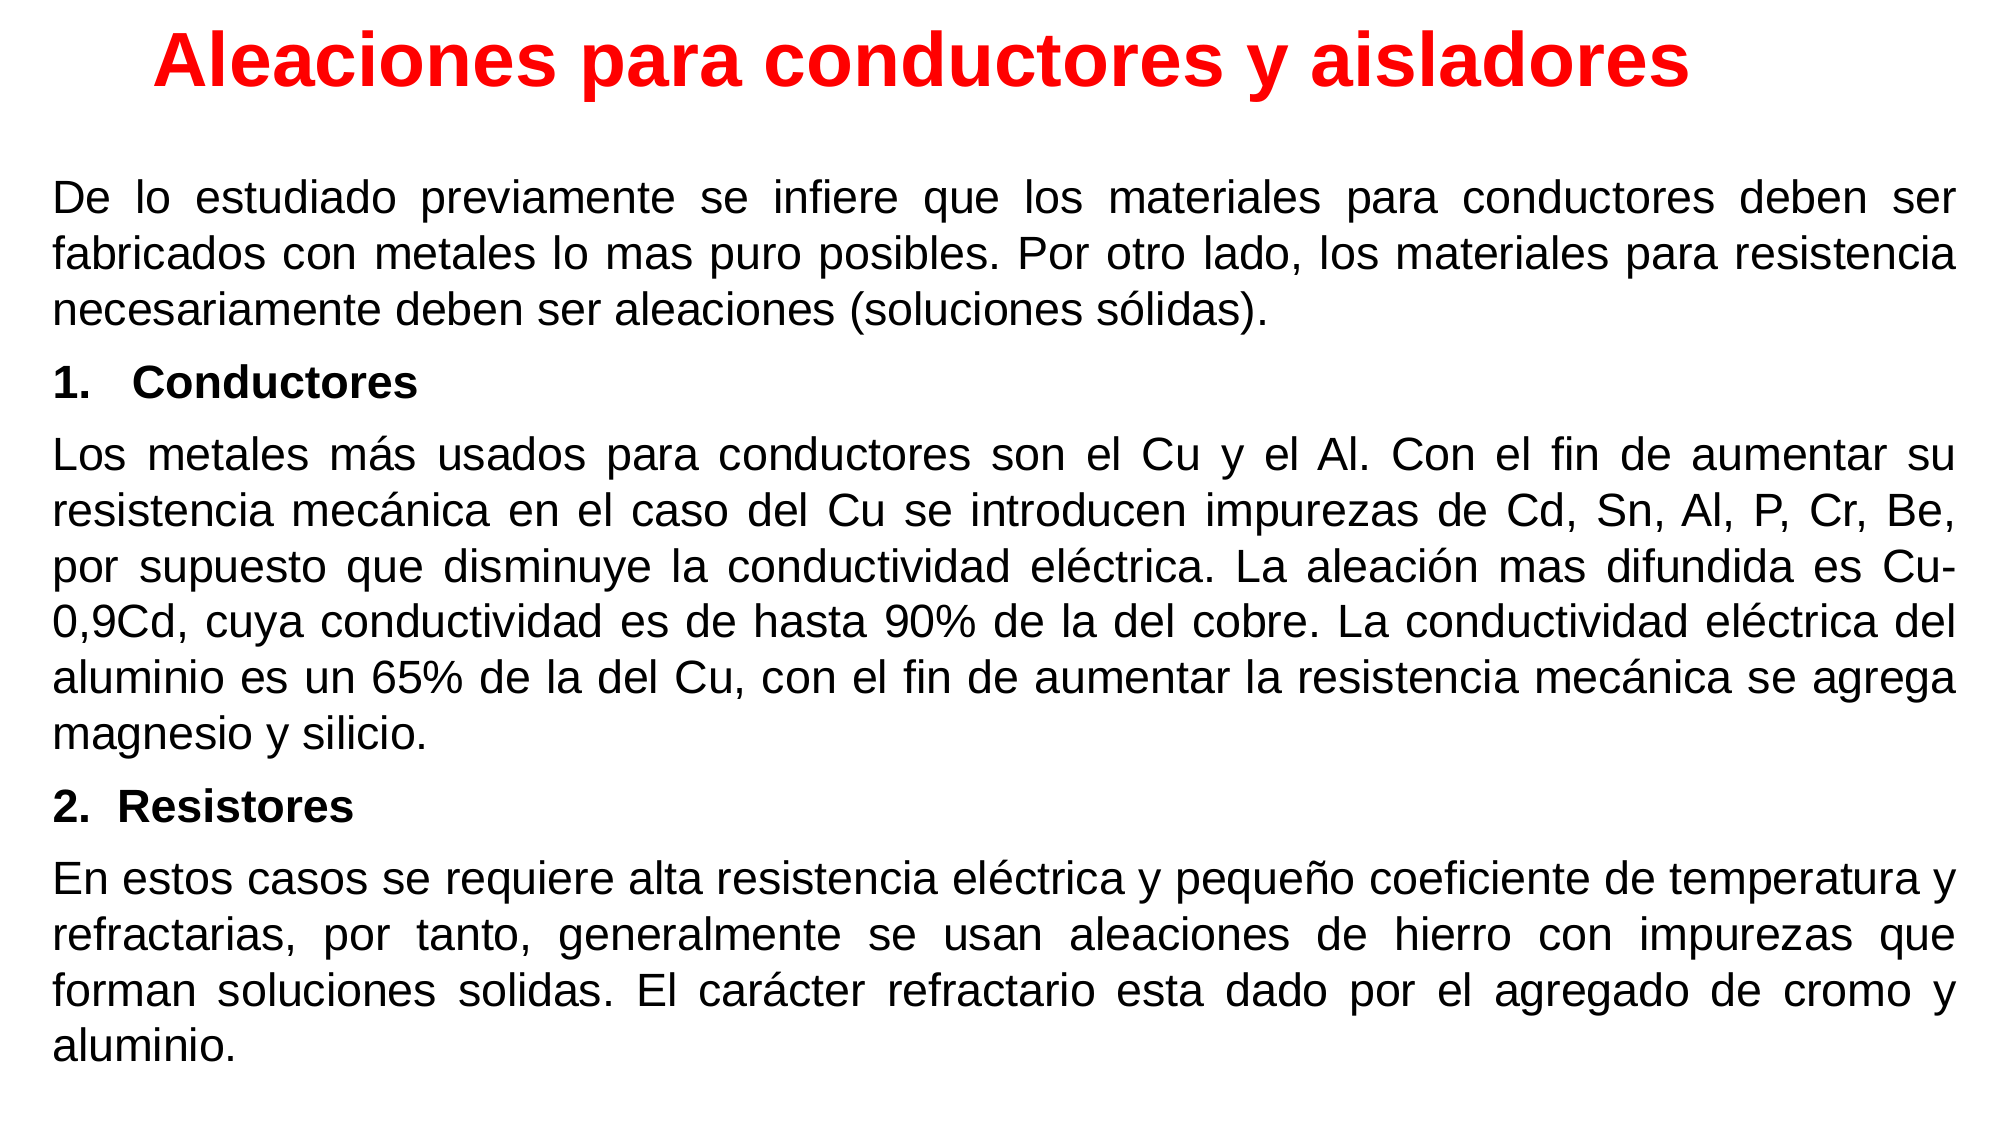

# Aleaciones para conductores y aisladores
De lo estudiado previamente se infiere que los materiales para conductores deben ser fabricados con metales lo mas puro posibles. Por otro lado, los materiales para resistencia necesariamente deben ser aleaciones (soluciones sólidas).
Conductores
Los metales más usados para conductores son el Cu y el Al. Con el fin de aumentar su resistencia mecánica en el caso del Cu se introducen impurezas de Cd, Sn, Al, P, Cr, Be, por supuesto que disminuye la conductividad eléctrica. La aleación mas difundida es Cu-0,9Cd, cuya conductividad es de hasta 90% de la del cobre. La conductividad eléctrica del aluminio es un 65% de la del Cu, con el fin de aumentar la resistencia mecánica se agrega magnesio y silicio.
2.  Resistores
En estos casos se requiere alta resistencia eléctrica y pequeño coeficiente de temperatura y refractarias, por tanto, generalmente se usan aleaciones de hierro con impurezas que forman soluciones solidas. El carácter refractario esta dado por el agregado de cromo y aluminio.